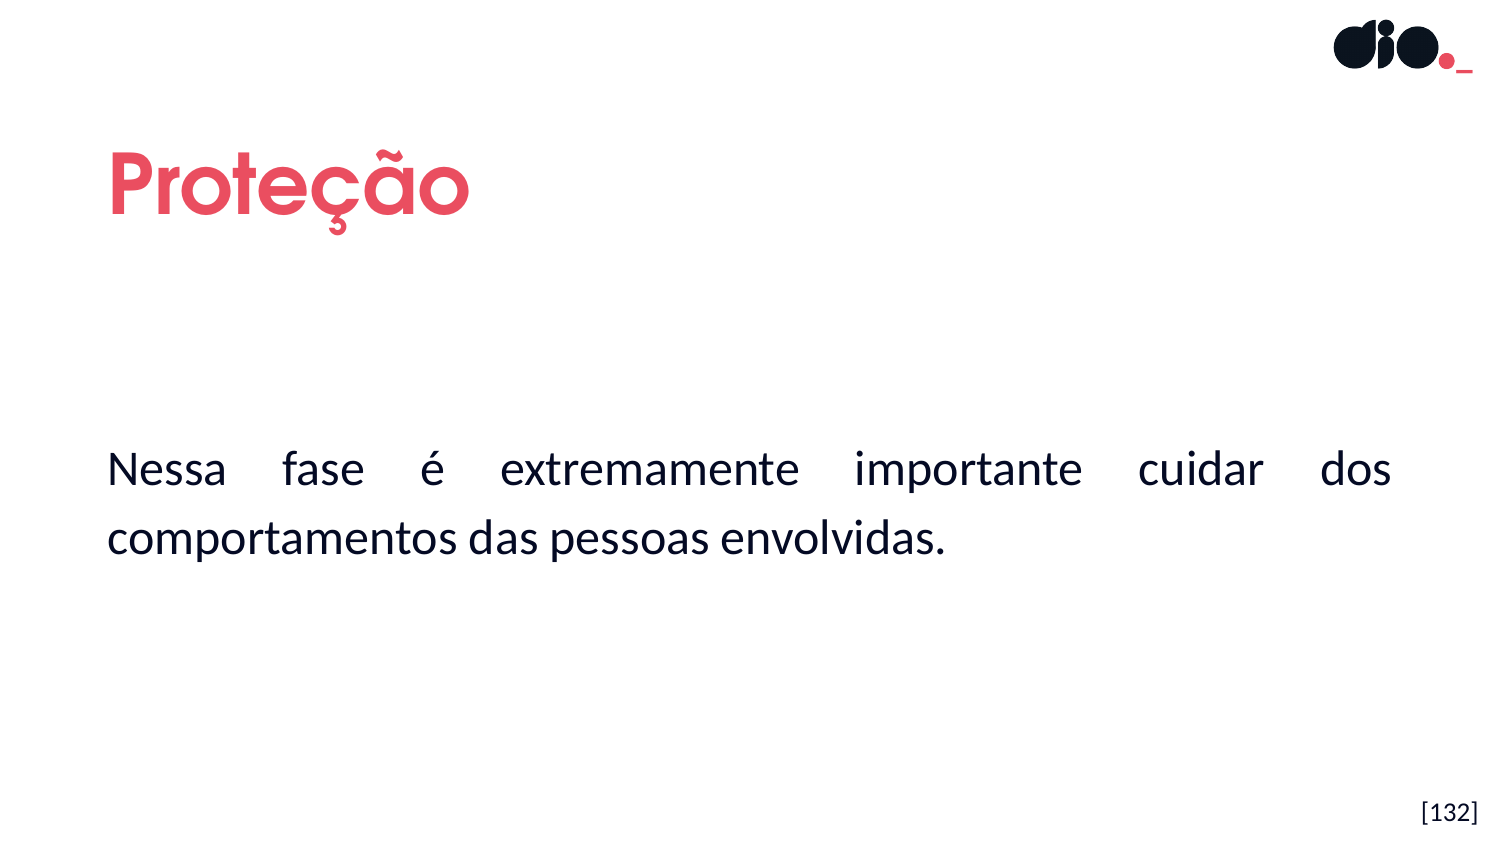

Proteção
Nessa fase é extremamente importante cuidar dos comportamentos das pessoas envolvidas.
[132]